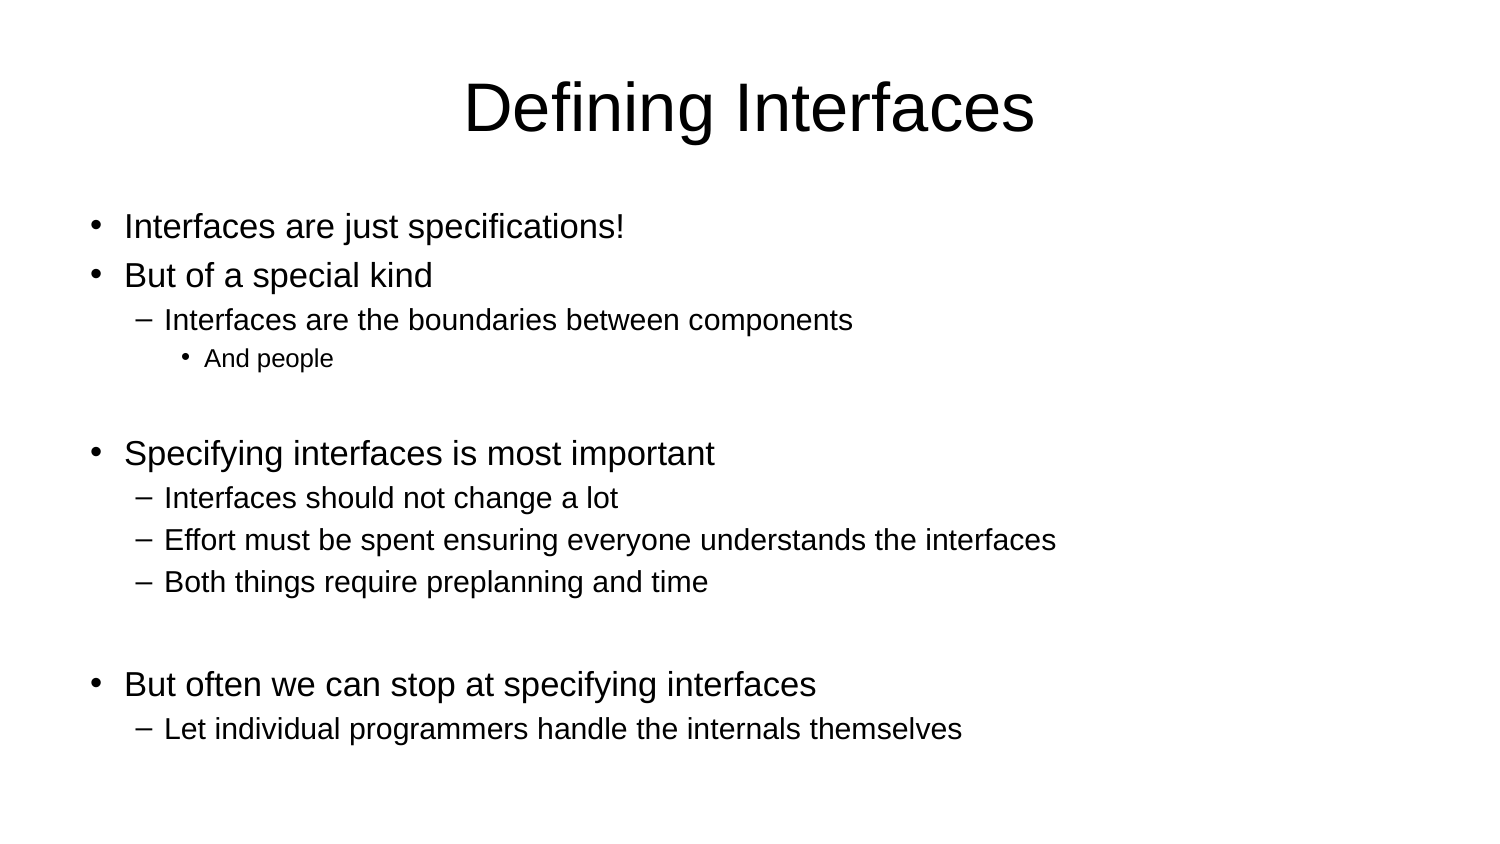

# Defining Interfaces
Interfaces are just specifications!
But of a special kind
Interfaces are the boundaries between components
And people

Specifying interfaces is most important
Interfaces should not change a lot
Effort must be spent ensuring everyone understands the interfaces
Both things require preplanning and time

But often we can stop at specifying interfaces
Let individual programmers handle the internals themselves